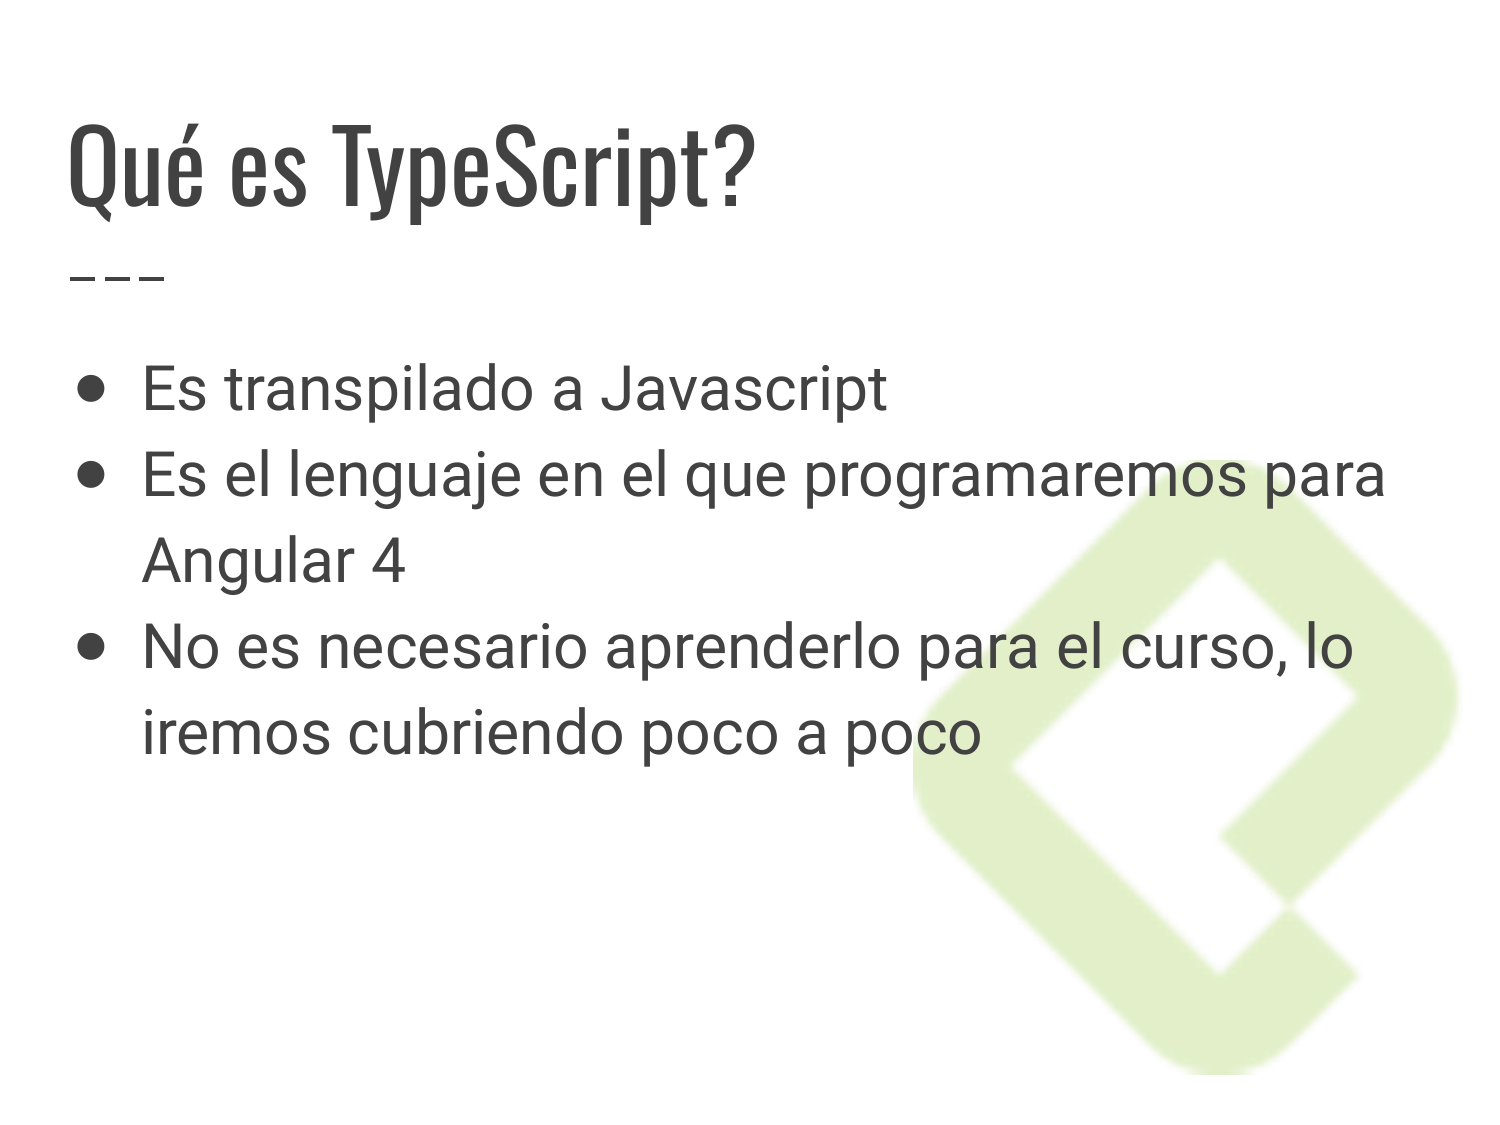

# Qué es TypeScript?
Es transpilado a Javascript
Es el lenguaje en el que programaremos para Angular 4
No es necesario aprenderlo para el curso, lo iremos cubriendo poco a poco